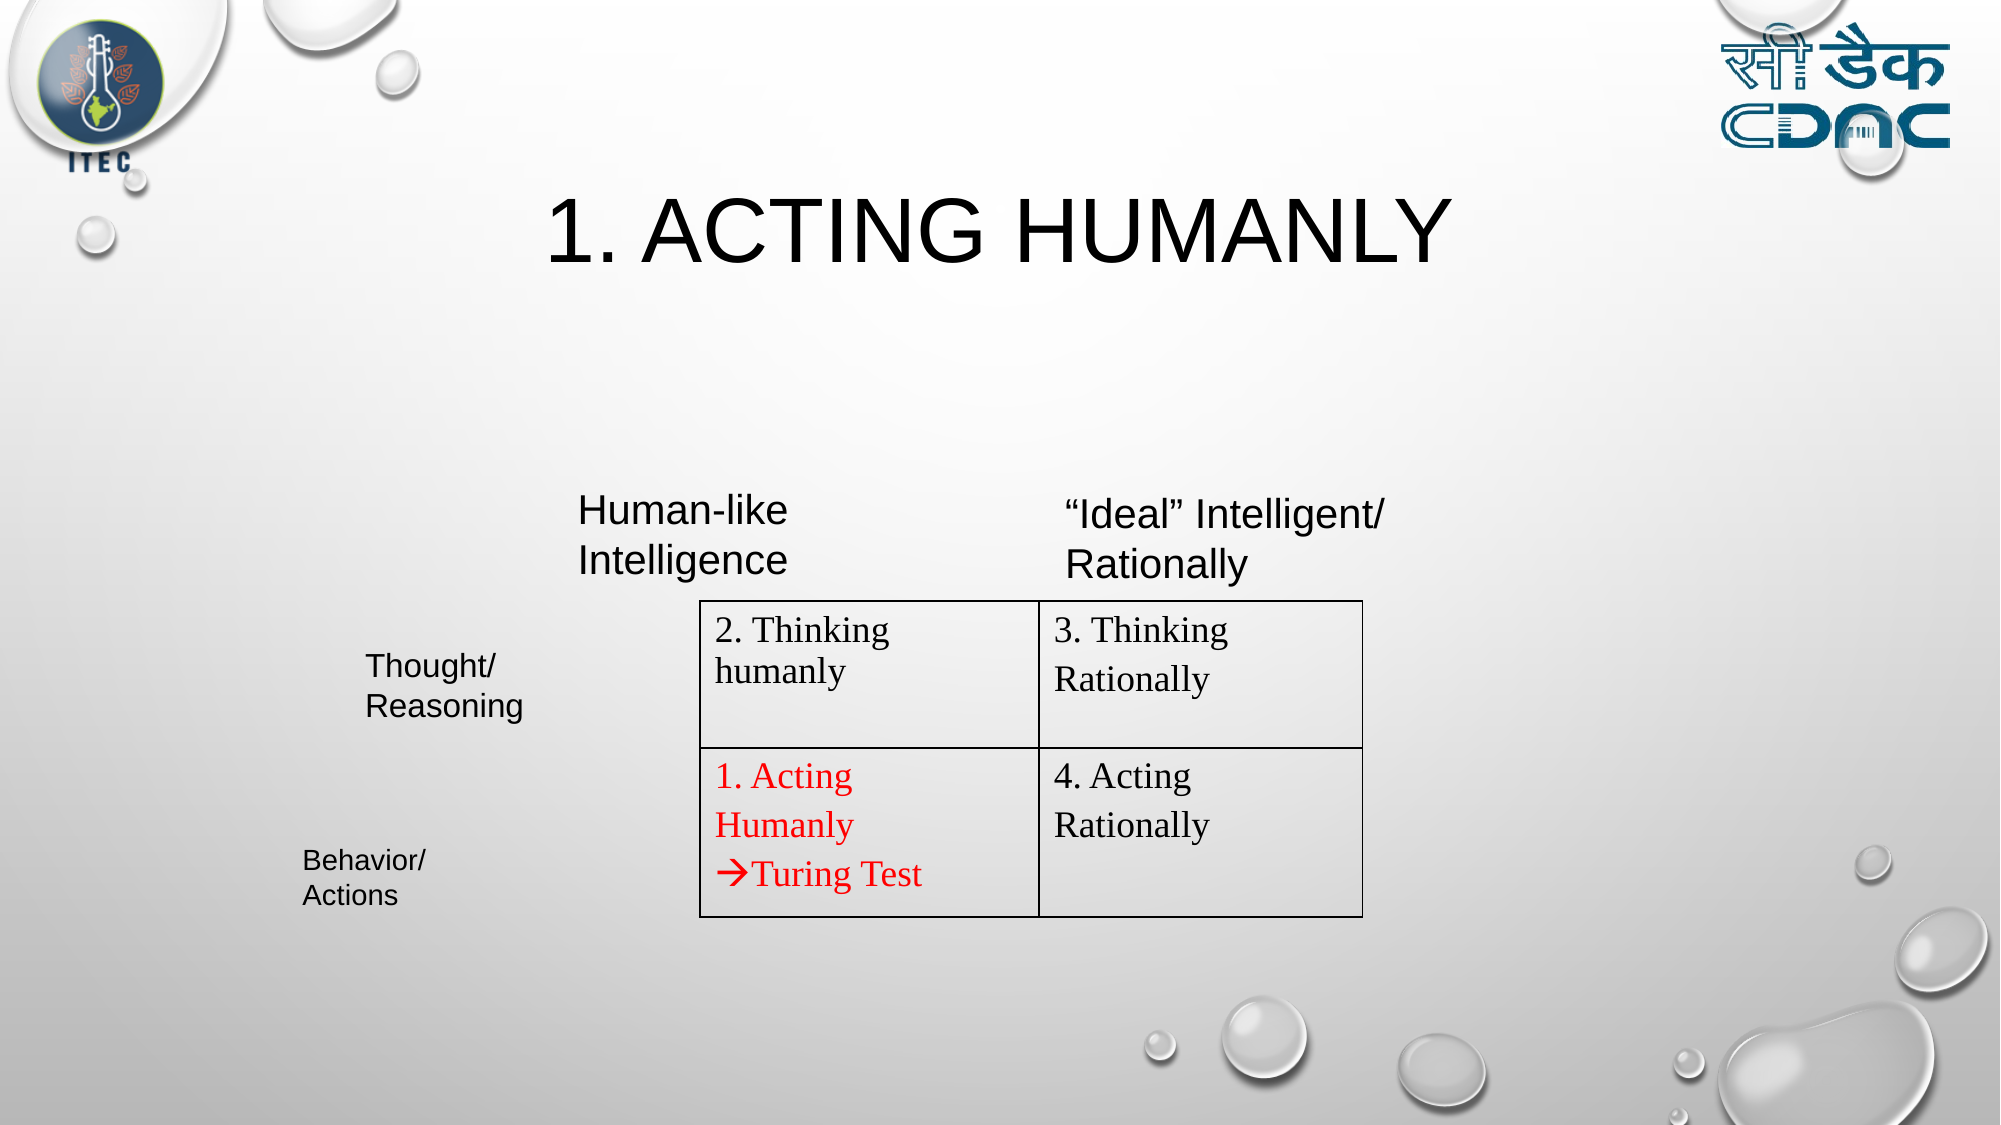

# 1. ACTING HUMANLY
Human-like
Intelligence
“Ideal” Intelligent/
Rationally
| 2. Thinking humanly | 3. Thinking Rationally |
| --- | --- |
| 1. Acting Humanly 🡪Turing Test | 4. Acting Rationally |
Thought/
Reasoning
Behavior/
Actions